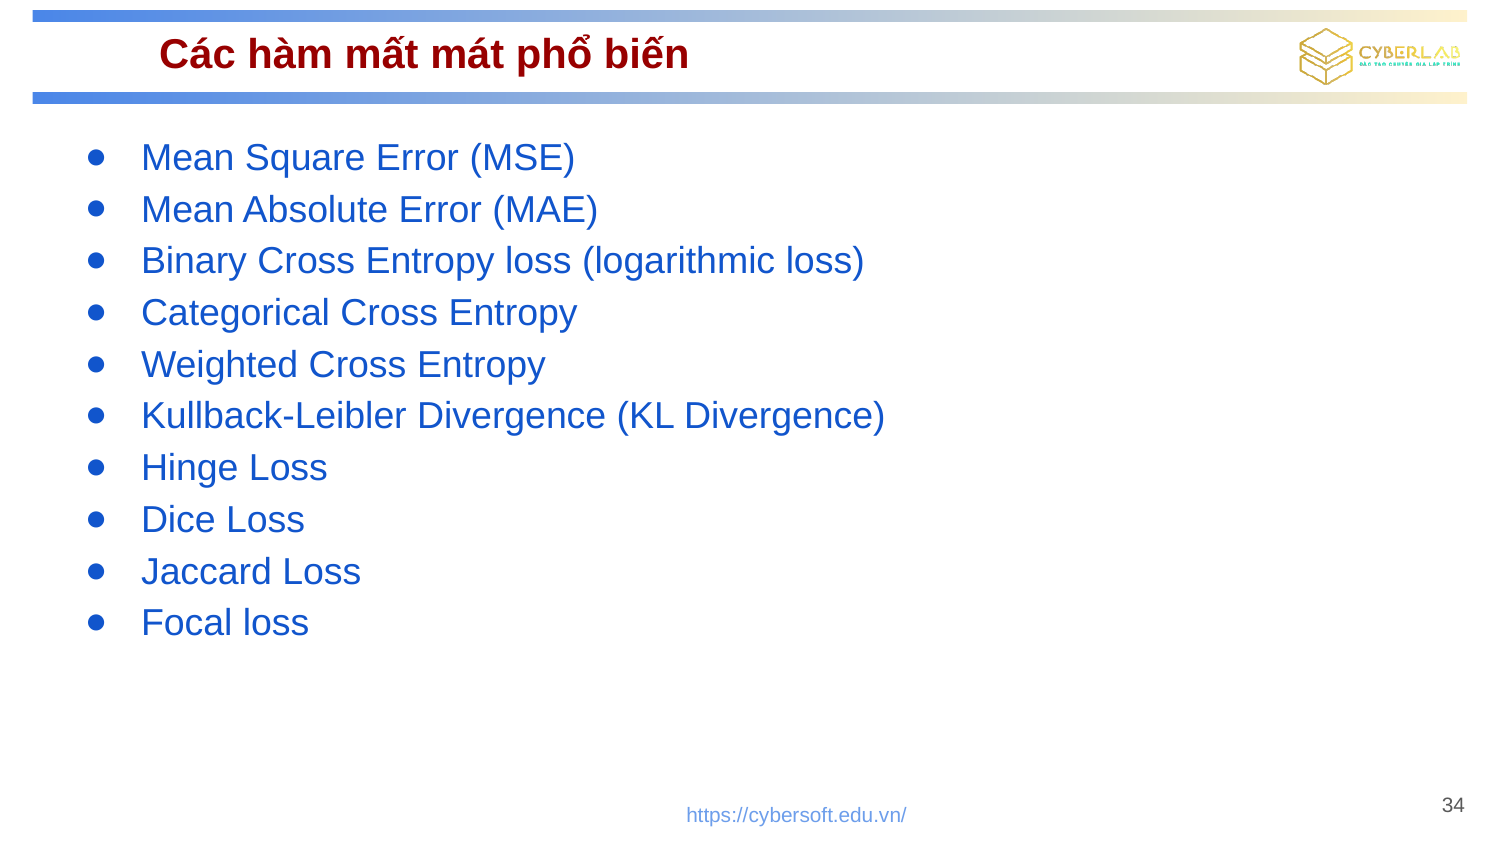

# Các hàm mất mát phổ biến
Mean Square Error (MSE)
Mean Absolute Error (MAE)
Binary Cross Entropy loss (logarithmic loss)
Categorical Cross Entropy
Weighted Cross Entropy
Kullback-Leibler Divergence (KL Divergence)
Hinge Loss
Dice Loss
Jaccard Loss
Focal loss

34